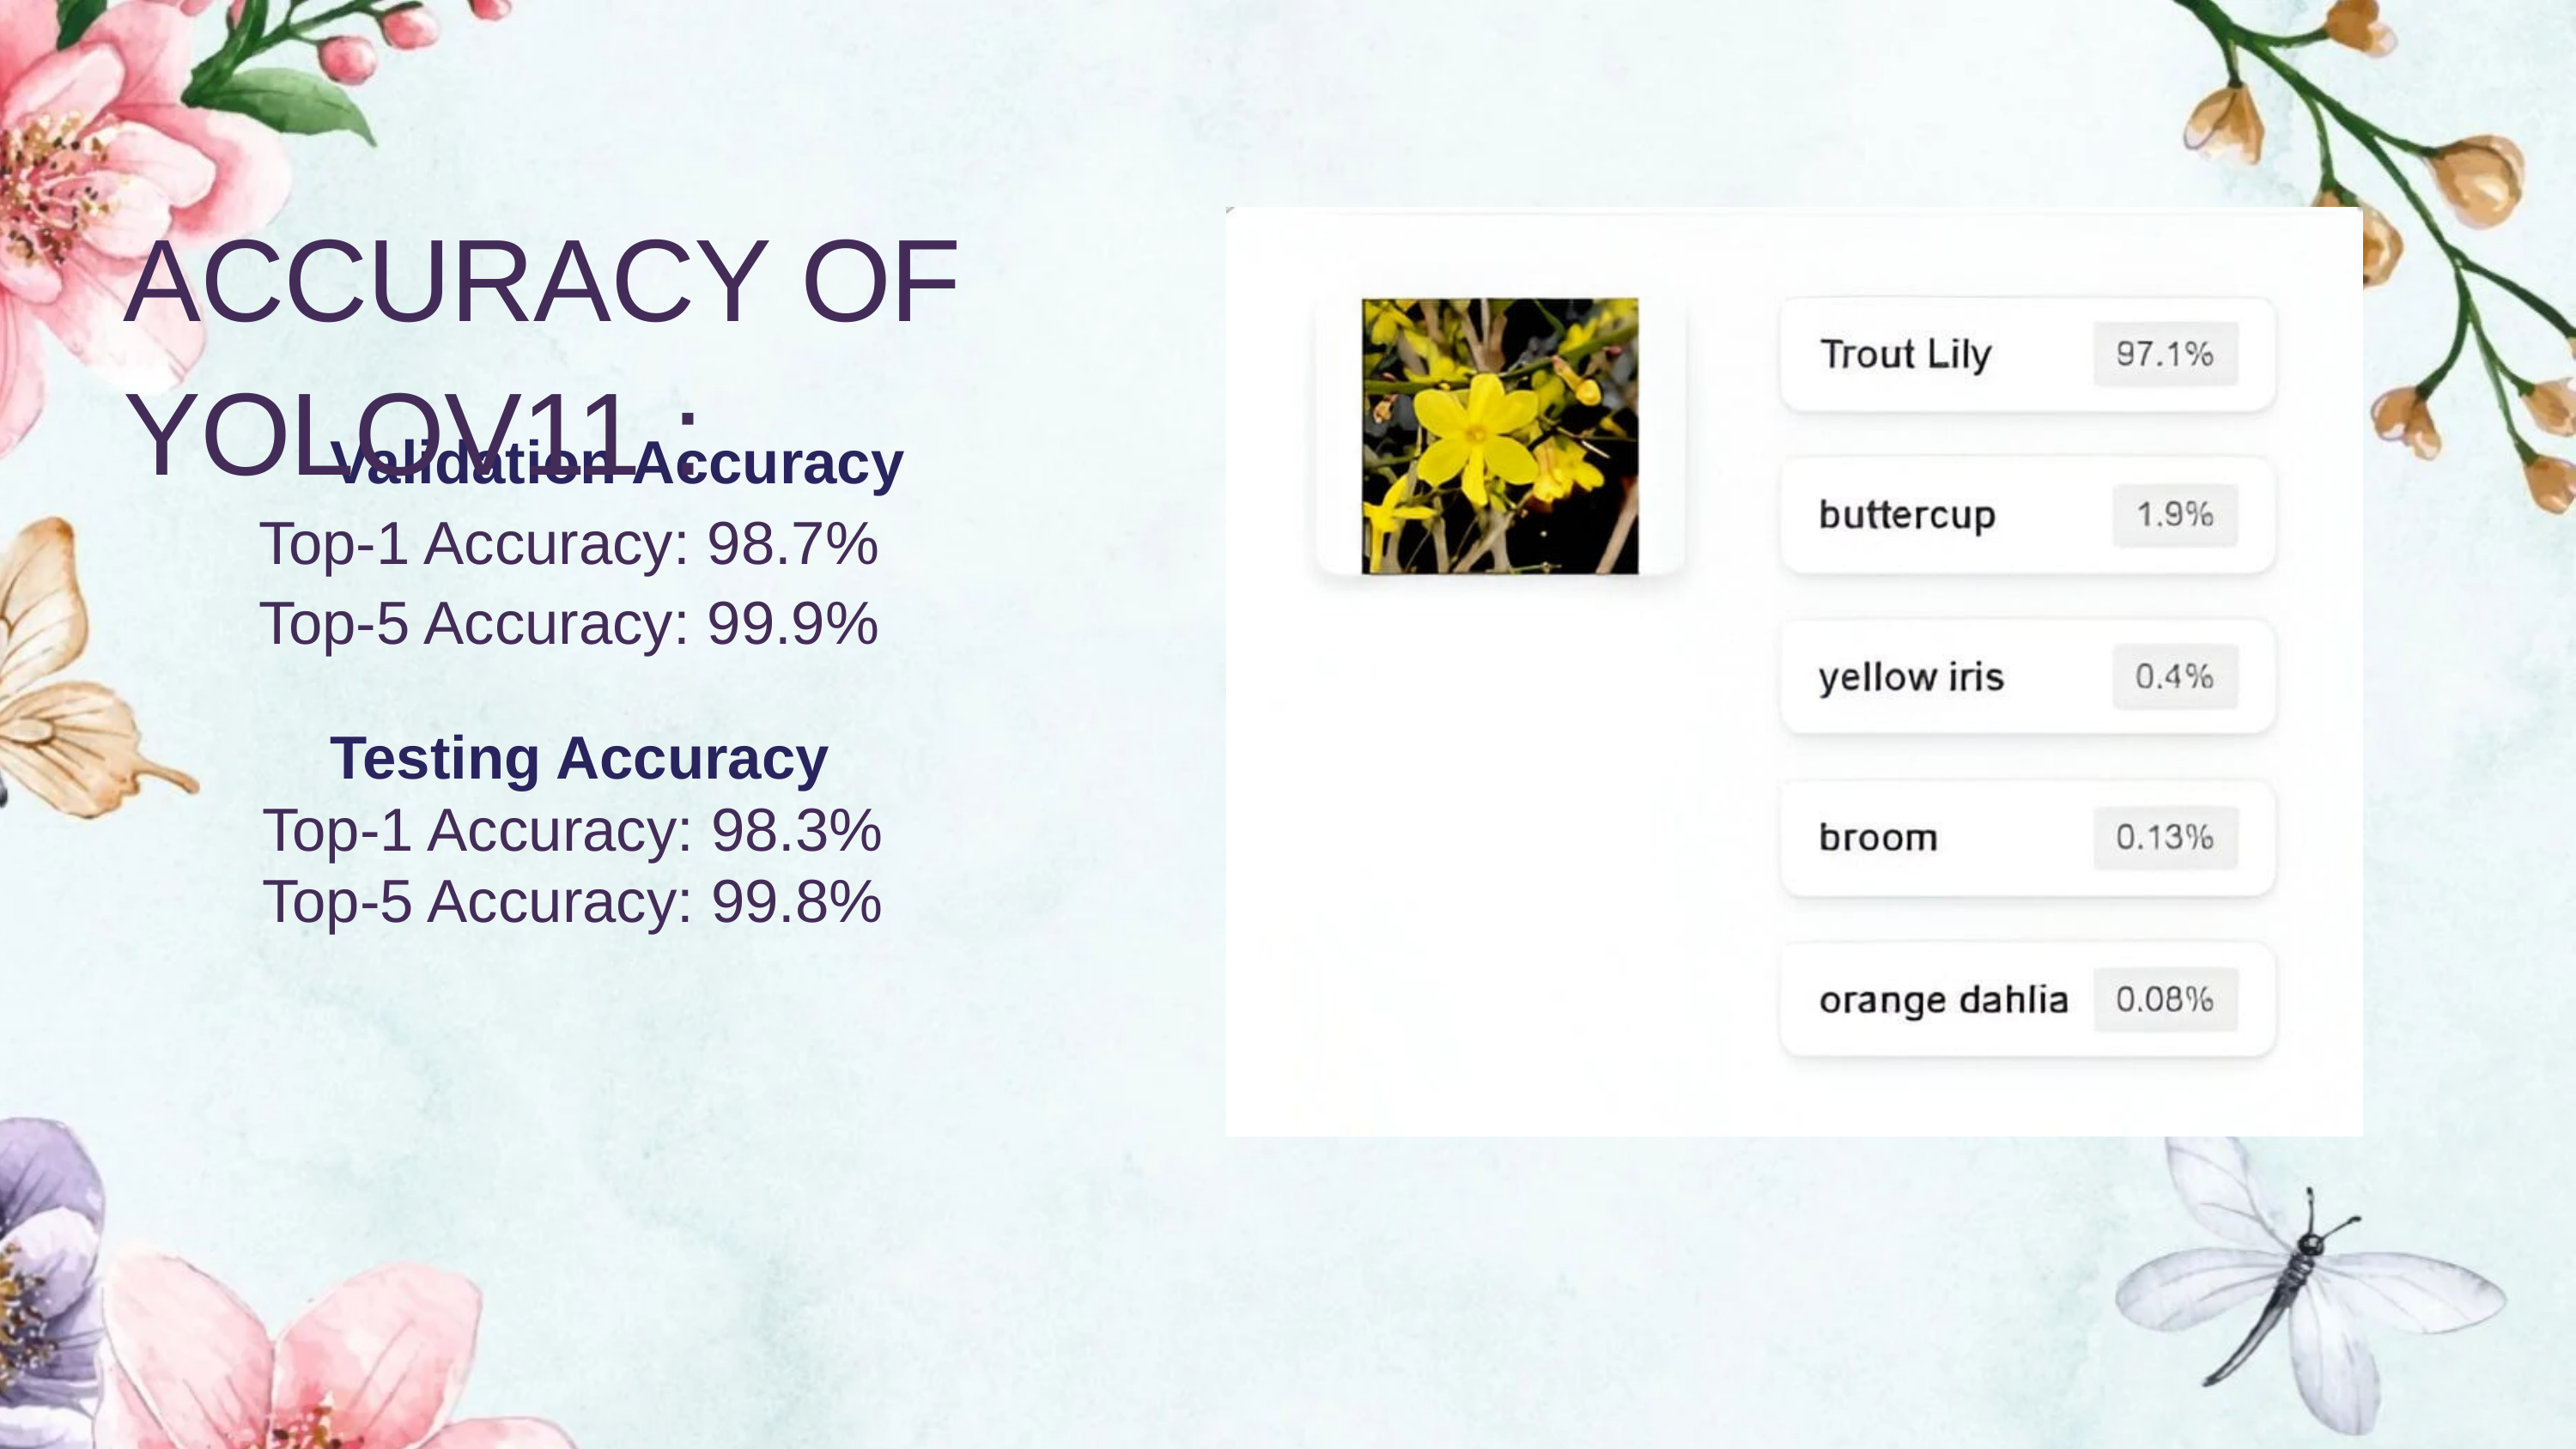

ACCURACY OF YOLOV11 :

Validation Accuracy
Top-1 Accuracy: 98.7%
Top-5 Accuracy: 99.9%
Testing Accuracy
Top-1 Accuracy: 98.3%
Top-5 Accuracy: 99.8%